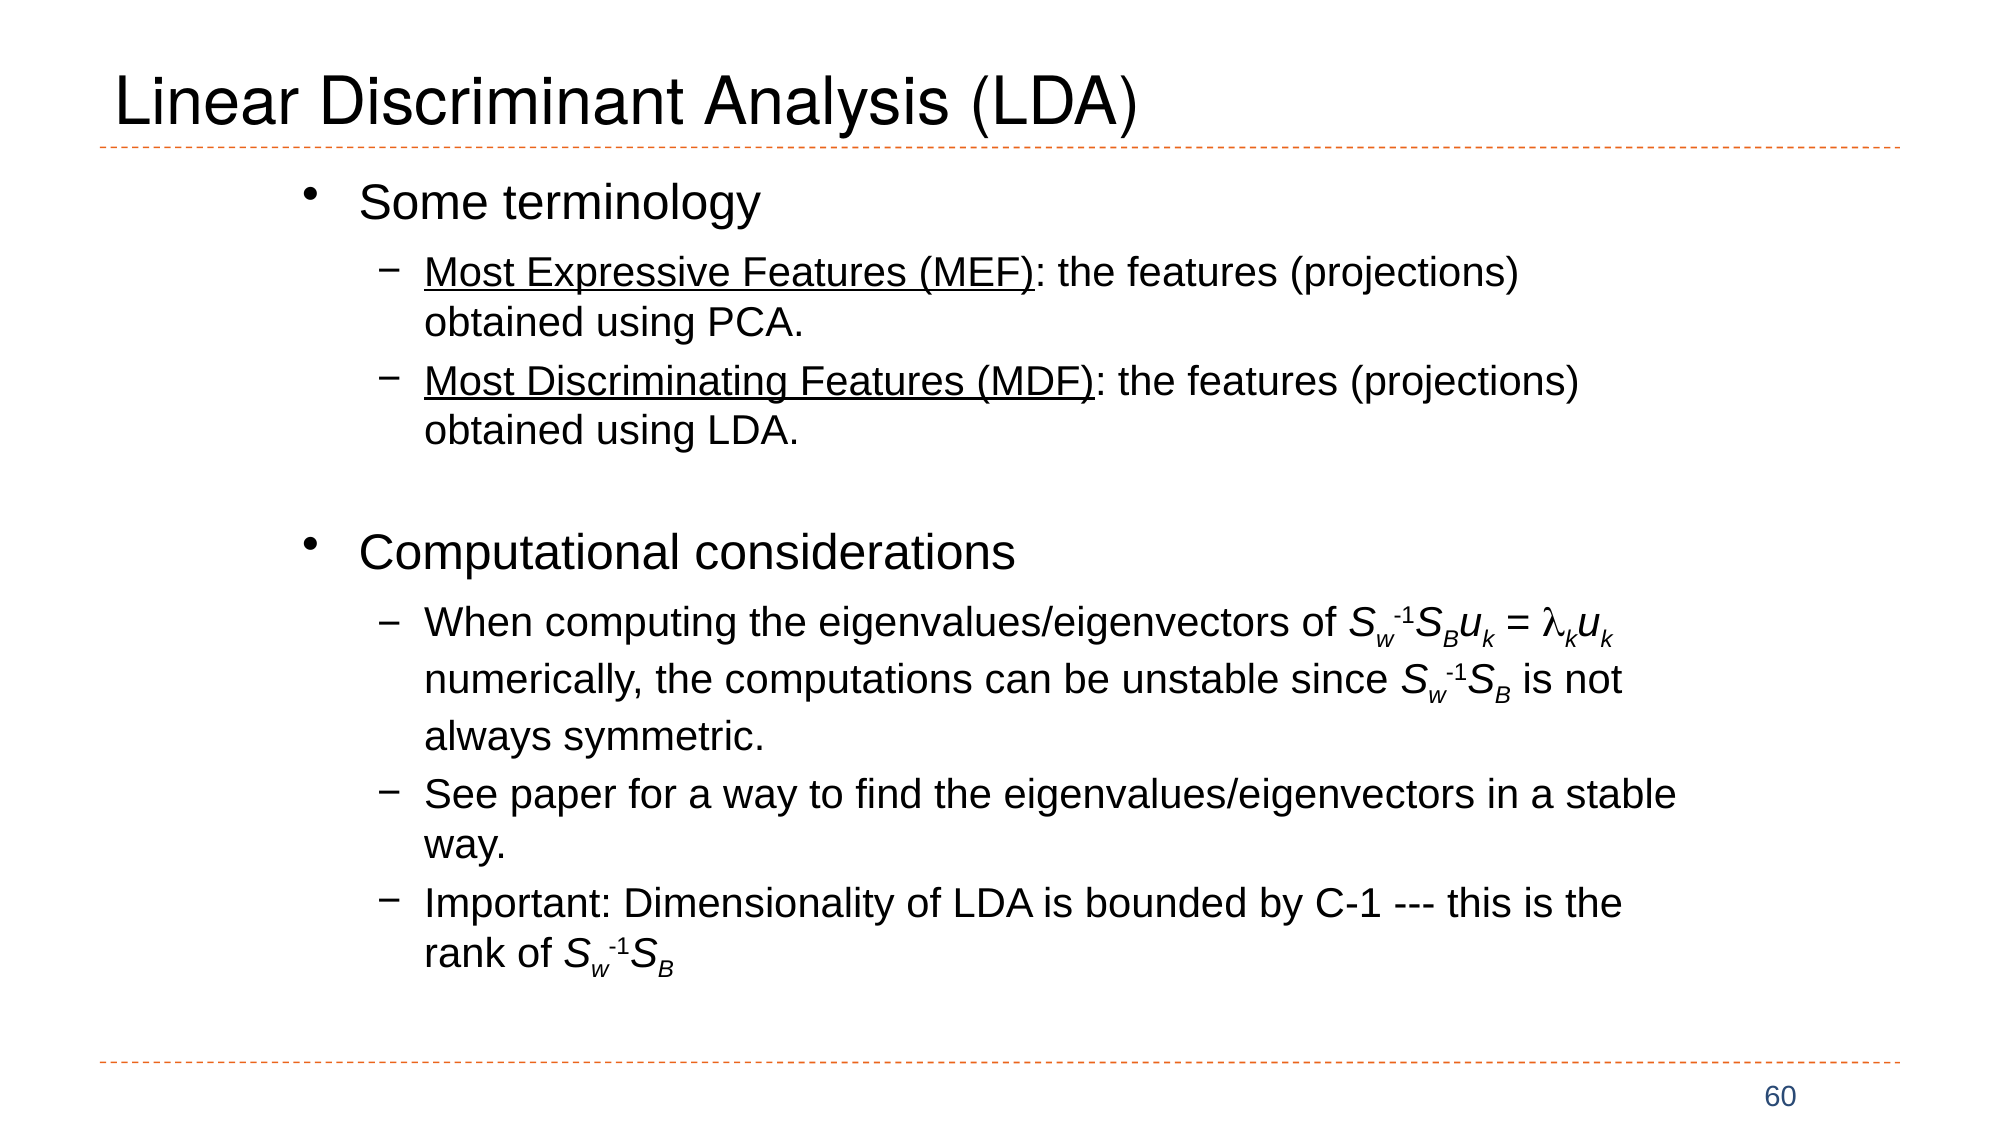

# Linear Discriminant Analysis (LDA)
Some terminology
Most Expressive Features (MEF): the features (projections) obtained using PCA.
Most Discriminating Features (MDF): the features (projections) obtained using LDA.
Computational considerations
When computing the eigenvalues/eigenvectors of Sw-1SBuk = λkuk numerically, the computations can be unstable since Sw-1SB is not always symmetric.
See paper for a way to find the eigenvalues/eigenvectors in a stable way.
Important: Dimensionality of LDA is bounded by C-1 --- this is the rank of Sw-1SB